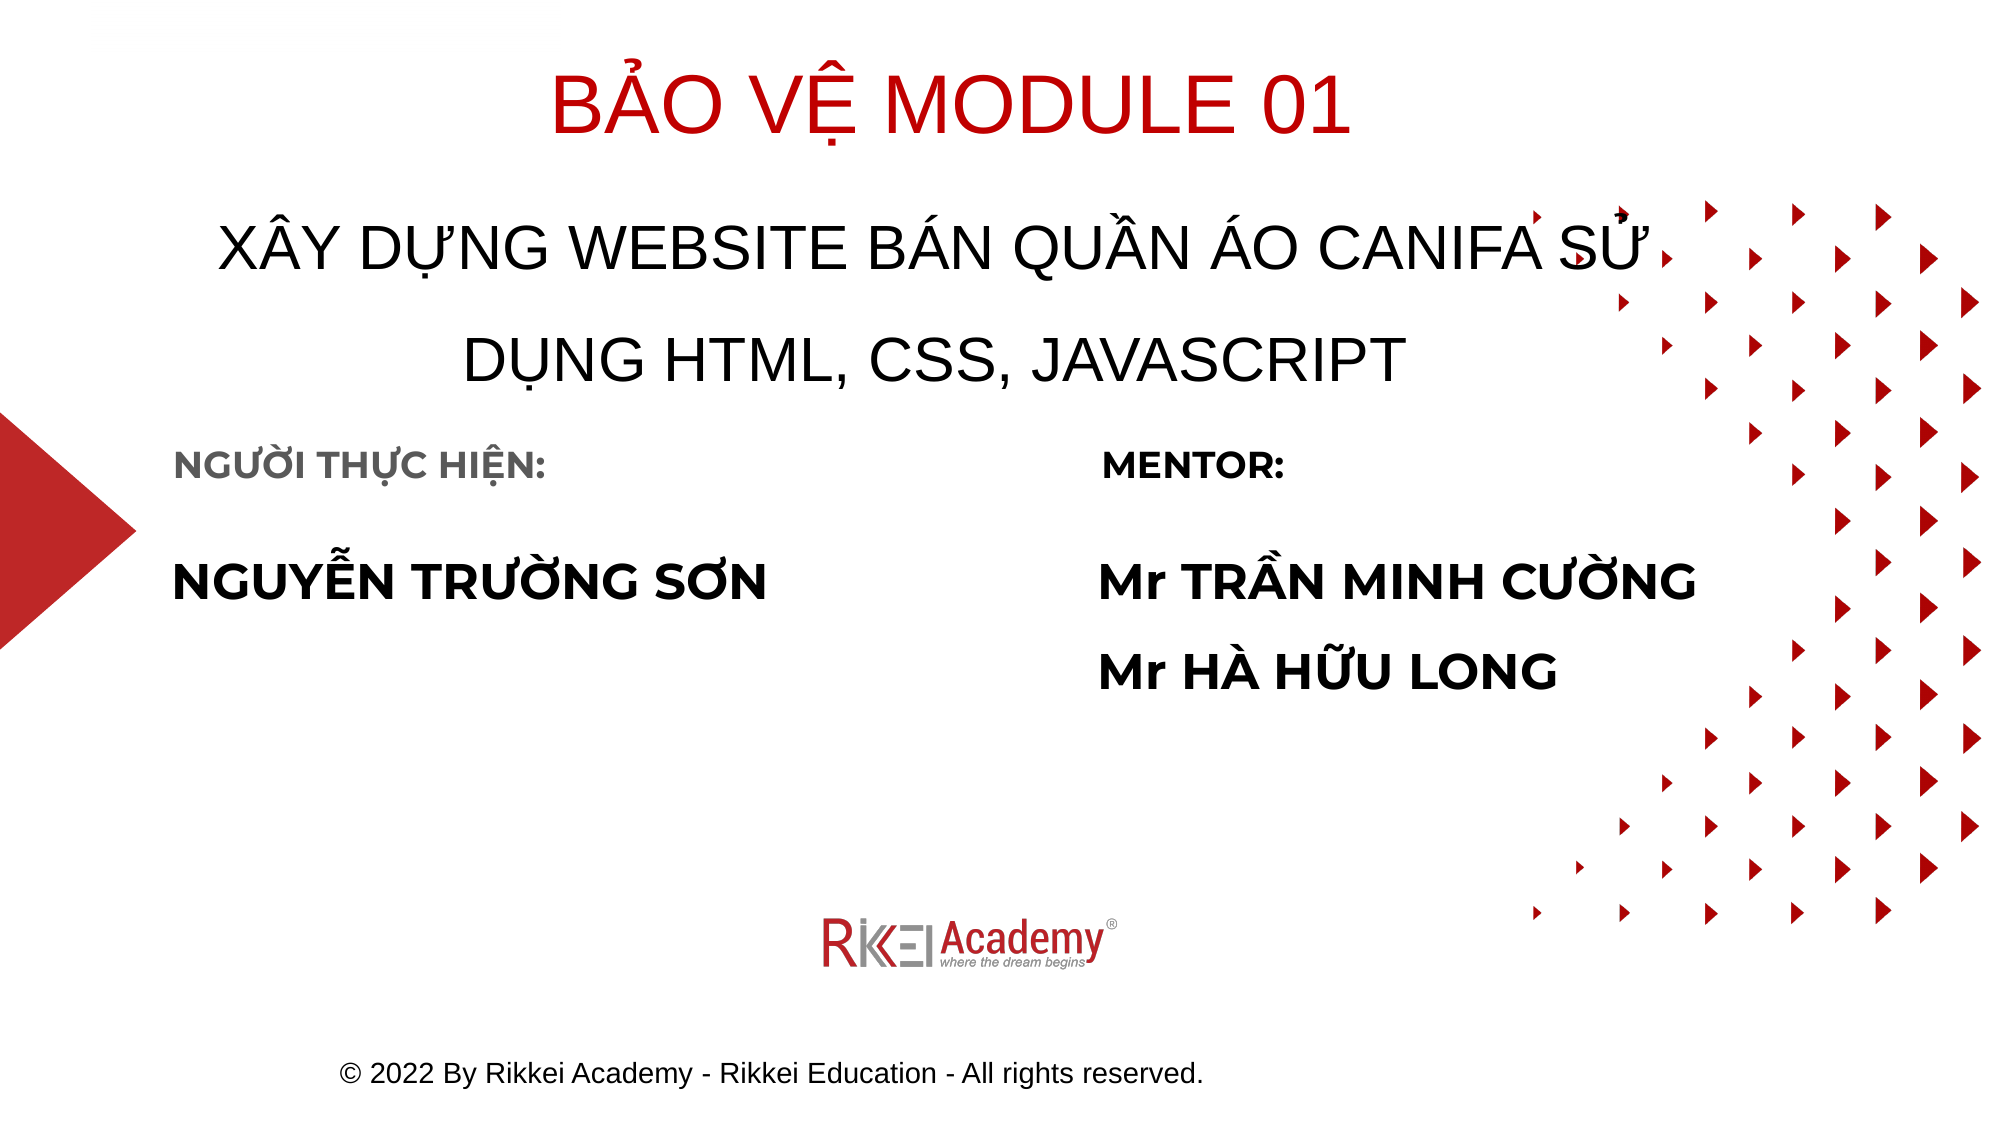

BẢO VỆ MODULE 01
# XÂY DỰNG WEBSITE BÁN QUẦN ÁO CANIFA SỬ DỤNG HTML, CSS, JAVASCRIPT
MENTOR:

NGƯỜI THỰC HIỆN:
NGUYỄN TRƯỜNG SƠN
Mr TRẦN MINH CƯỜNG
Mr HÀ HỮU LONG